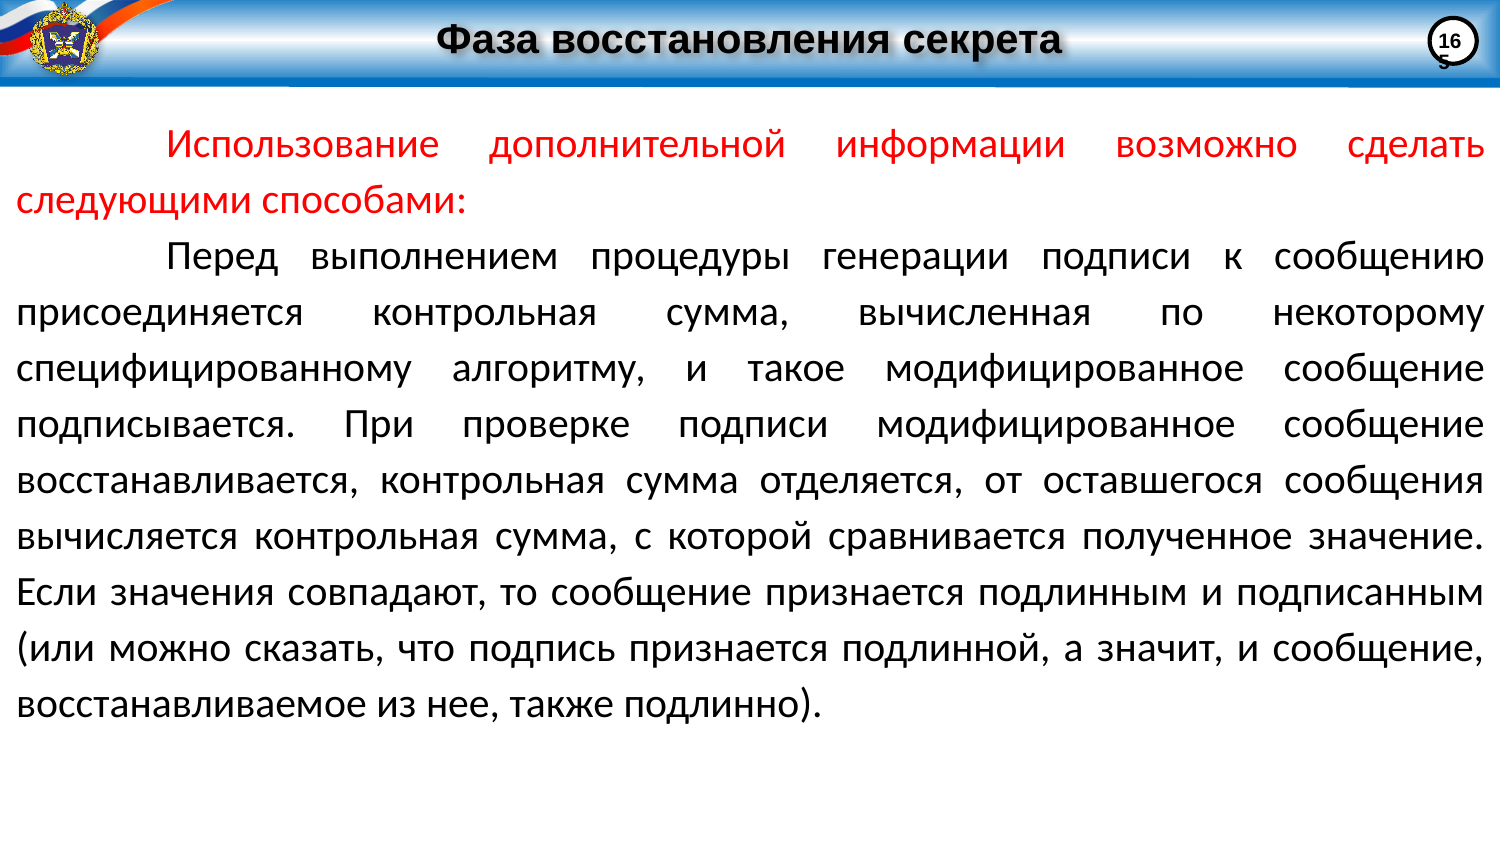

165
# Фаза восстановления секрета
	Использование дополнительной информации возможно сделать следующими способами:
	Перед выполнением процедуры генерации подписи к сообщению присоединяется контрольная сумма, вычисленная по некоторому специфицированному алгоритму, и такое модифицированное сообщение подписывается. При проверке подписи модифицированное сообщение восстанавливается, контрольная сумма отделяется, от оставшегося сообщения вычисляется контрольная сумма, с которой сравнивается полученное значение. Если значения совпадают, то сообщение признается подлинным и подписанным (или можно сказать, что подпись признается подлинной, а значит, и сообщение, восстанавливаемое из нее, также подлинно).